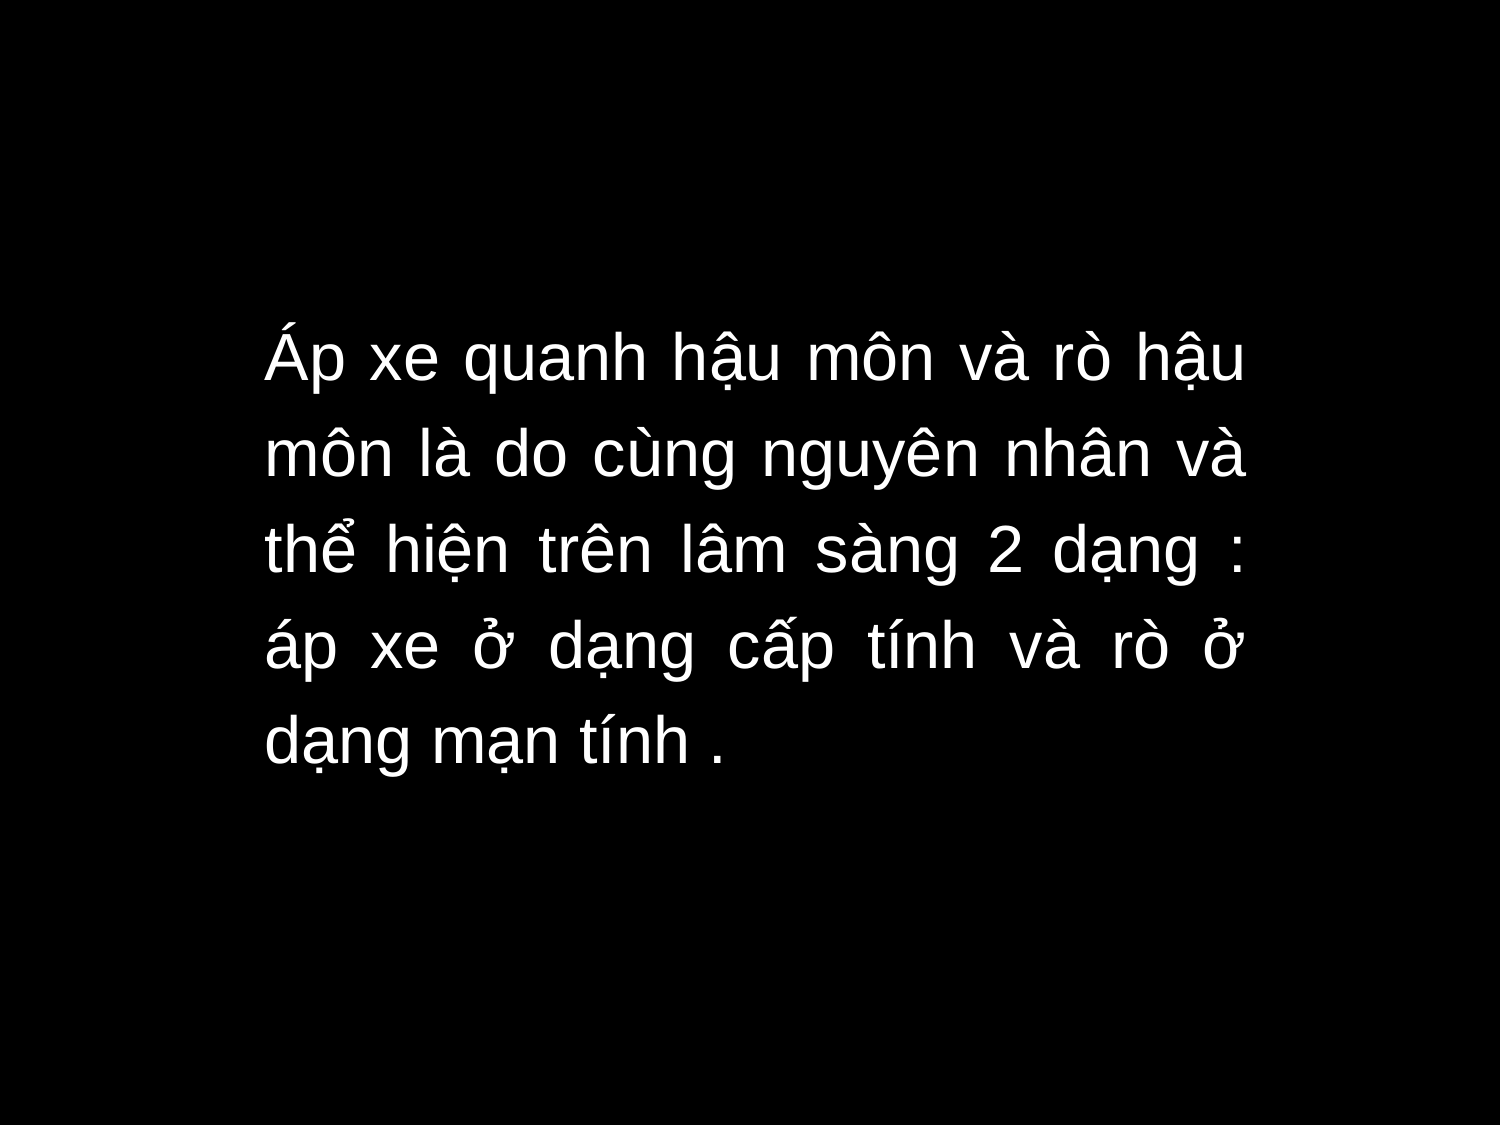

# Áp xe quanh hậu môn và rò hậu môn là do cùng nguyên nhân và thể hiện trên lâm sàng 2 dạng : áp xe ở dạng cấp tính và rò ở dạng mạn tính .